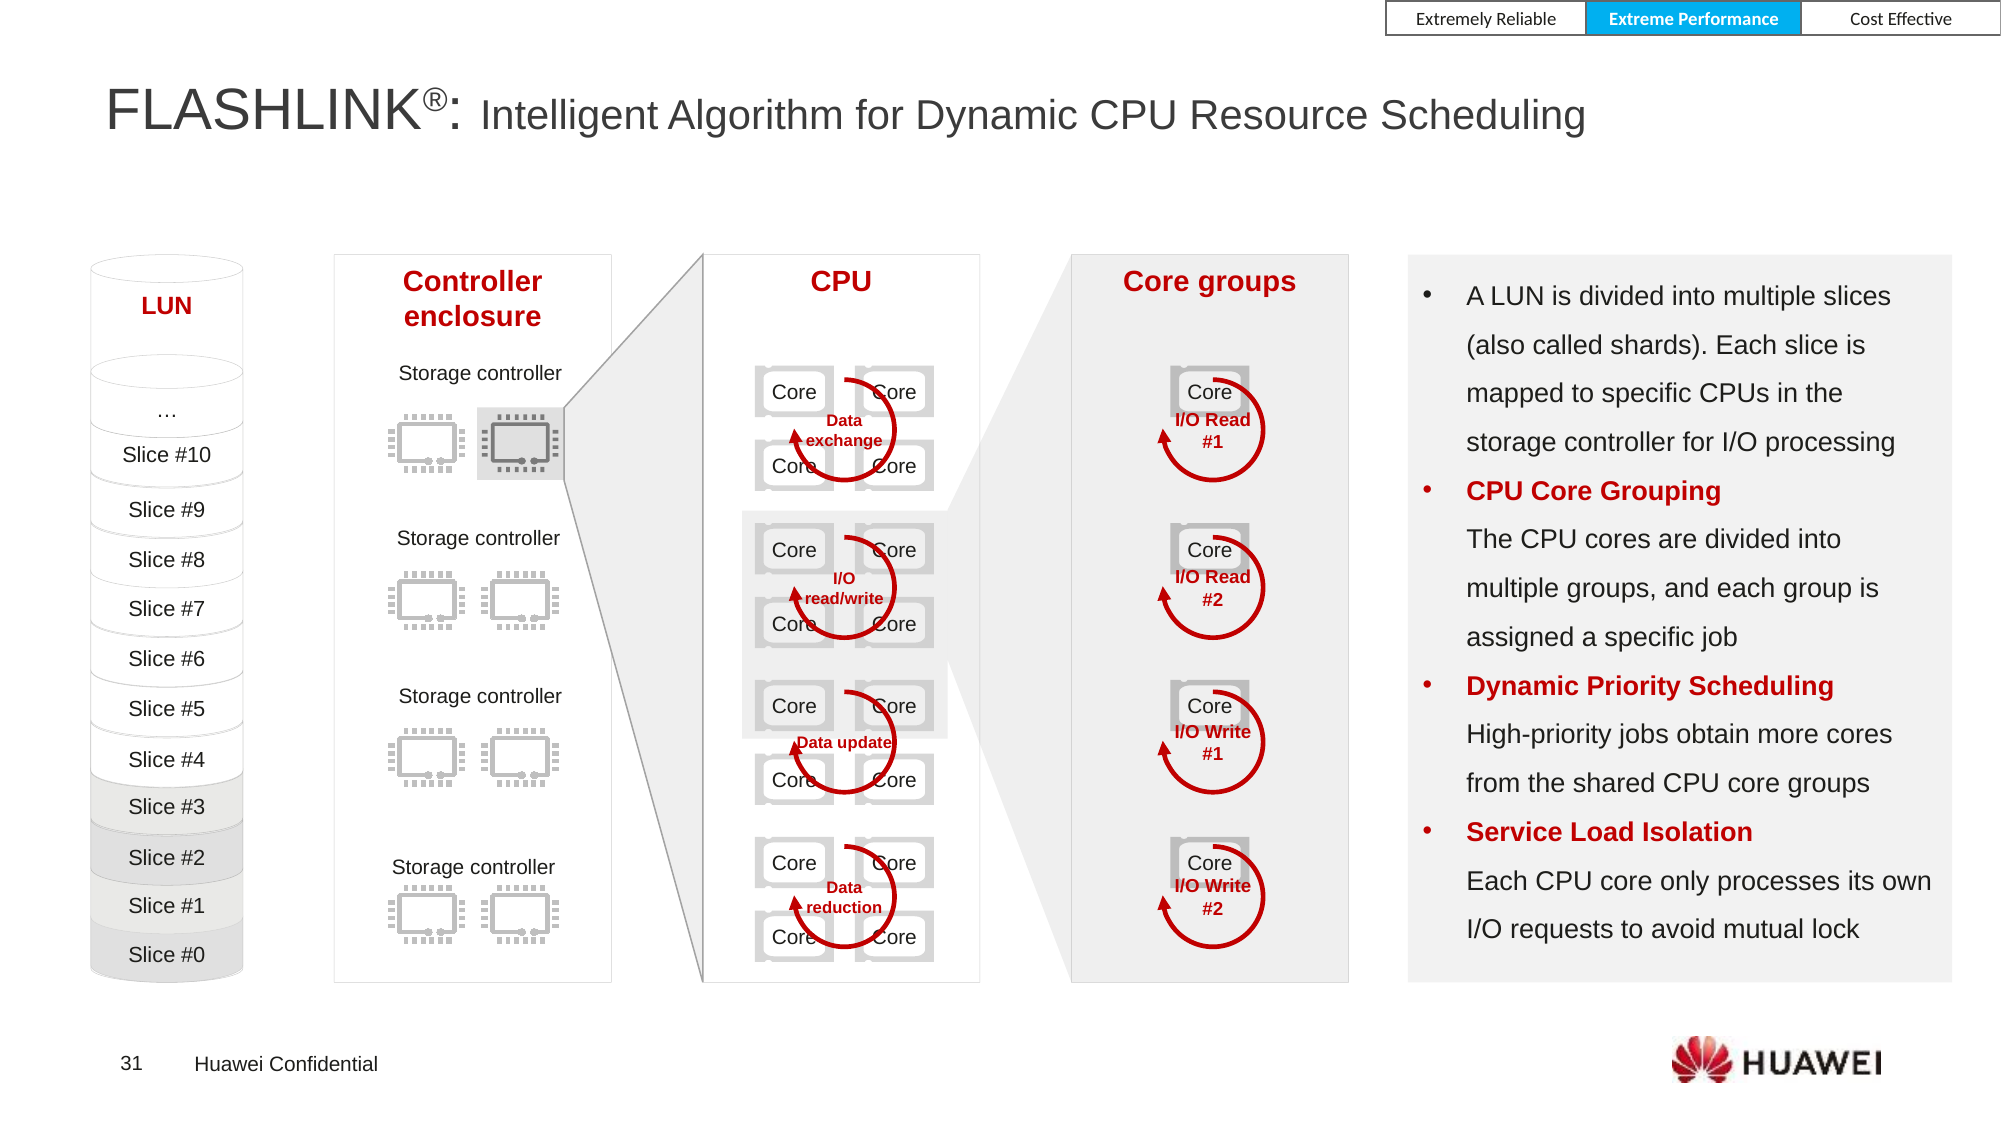

Extreme Performance
Extremely Reliable
Cost Effective
FLASHLINK®: Intelligent Algorithm for Dynamic CPU Resource Scheduling
LUN
Controller enclosure
CPU
Core groups

A LUN is divided into multiple slices (also called shards). Each slice is mapped to specific CPUs in the storage controller for I/O processing
CPU Core Grouping
The CPU cores are divided into multiple groups, and each group is assigned a specific job
Dynamic Priority Scheduling
High-priority jobs obtain more cores from the shared CPU core groups
Service Load Isolation
Each CPU core only processes its own I/O requests to avoid mutual lock
Storage controller
…
Core
Core
Core
Data exchange
I/O Read
#1
Slice #10

Core
Core
Slice #9
Slice #8

Storage controller
Core
Core
Core
I/O read/write
I/O Read
#2

Slice #7

Core
Core
Slice #6
Slice #5
Storage controller
Core
Core
Core
Data update
I/O Write
#1
Slice #4
……

Slice #3
Core
Core
Slice #2
Core
Core
Core
Storage controller
Data reduction
I/O Write
#2
Slice #1

Slice #0
Core
Core